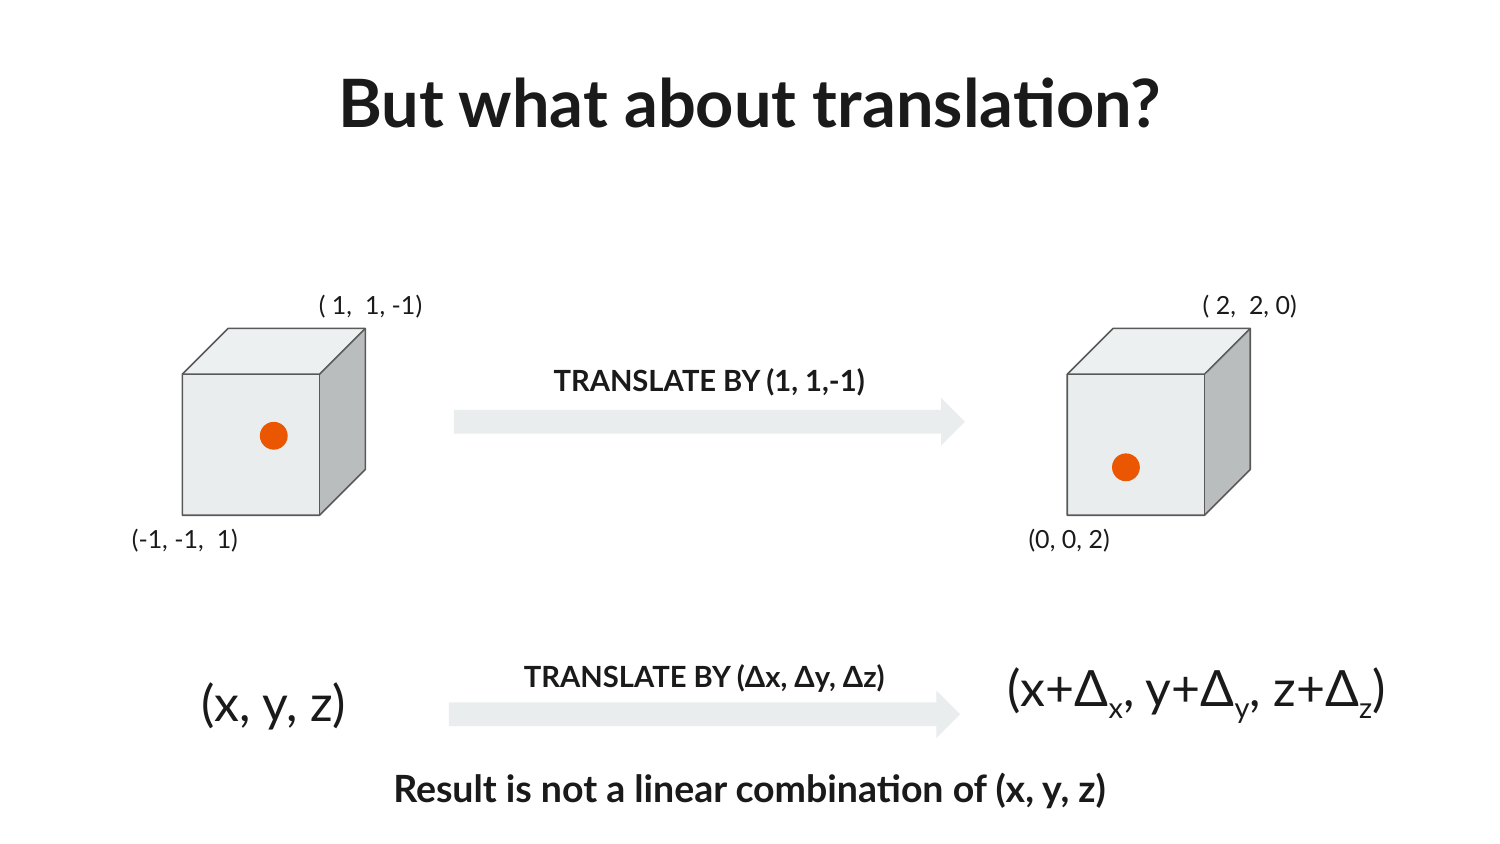

But what about translation?
( 2,  2, 0)
( 1,  1, -1)

TRANSLATE BY (1, 1,-1)

(-1, -1,  1)
(0, 0, 2)
TRANSLATE BY (Δx, Δy, Δz)
(x+Δx, y+Δy, z+Δz)
(x, y, z)

Result is not a linear combination of (x, y, z)